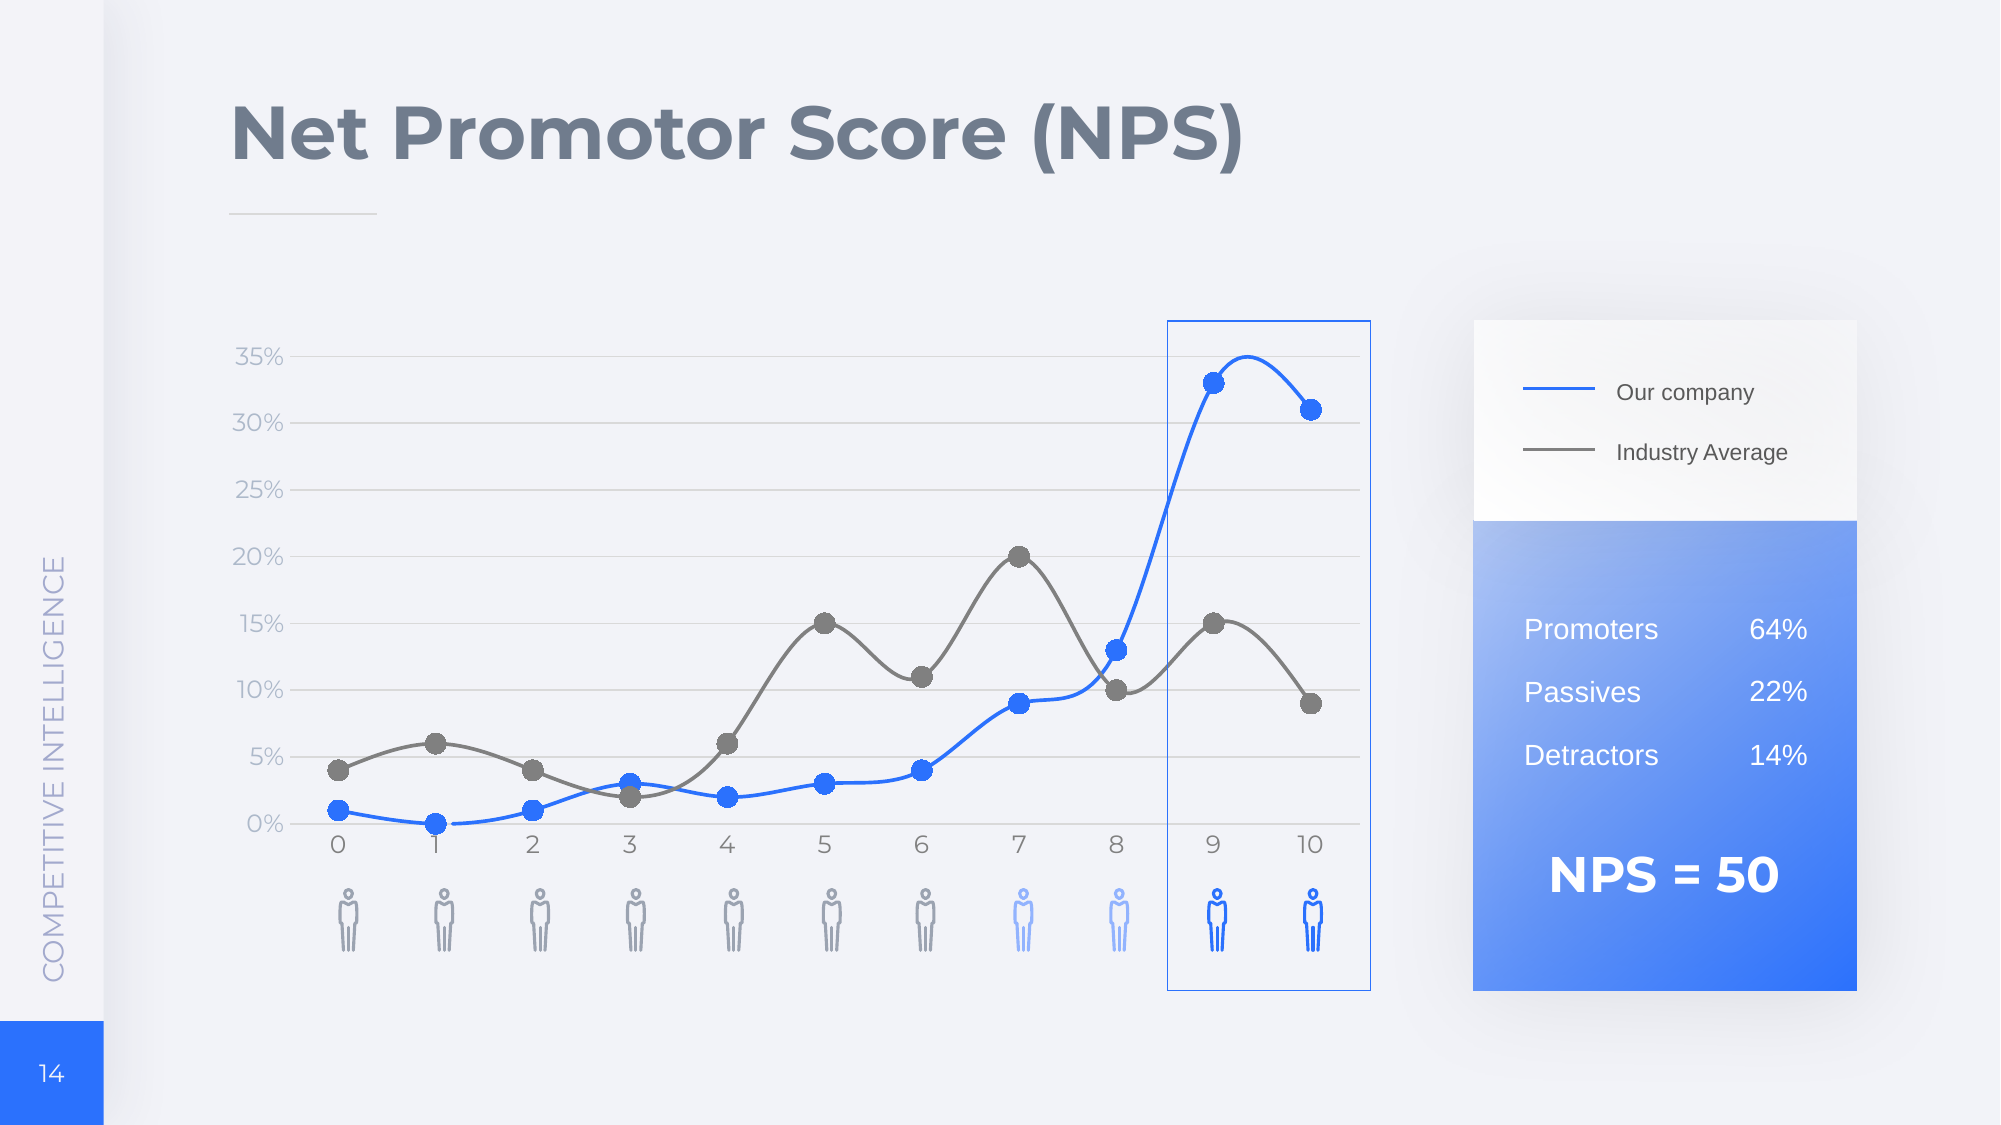

Net Promotor Score (NPS)

### Chart

| Category | Series 1 | Series 2 |
|---|---|---|
| 0 | 0.01 | 0.04 |
| 1 | 0.0 | 0.06 |
| 2 | 0.01 | 0.04 |
| 3 | 0.03 | 0.02 |
| 4 | 0.02 | 0.06 |
| 5 | 0.03 | 0.15 |
| 6 | 0.04 | 0.11 |
| 7 | 0.09 | 0.2 |
| 8 | 0.13 | 0.1 |
| 9 | 0.33 | 0.15 |
| 10 | 0.31 | 0.09 |
Our company
Industry Average

64%
Promoters
22%
Passives
COMPETITIVE INTELLIGENCE
14%
Detractors
NPS = 50

14